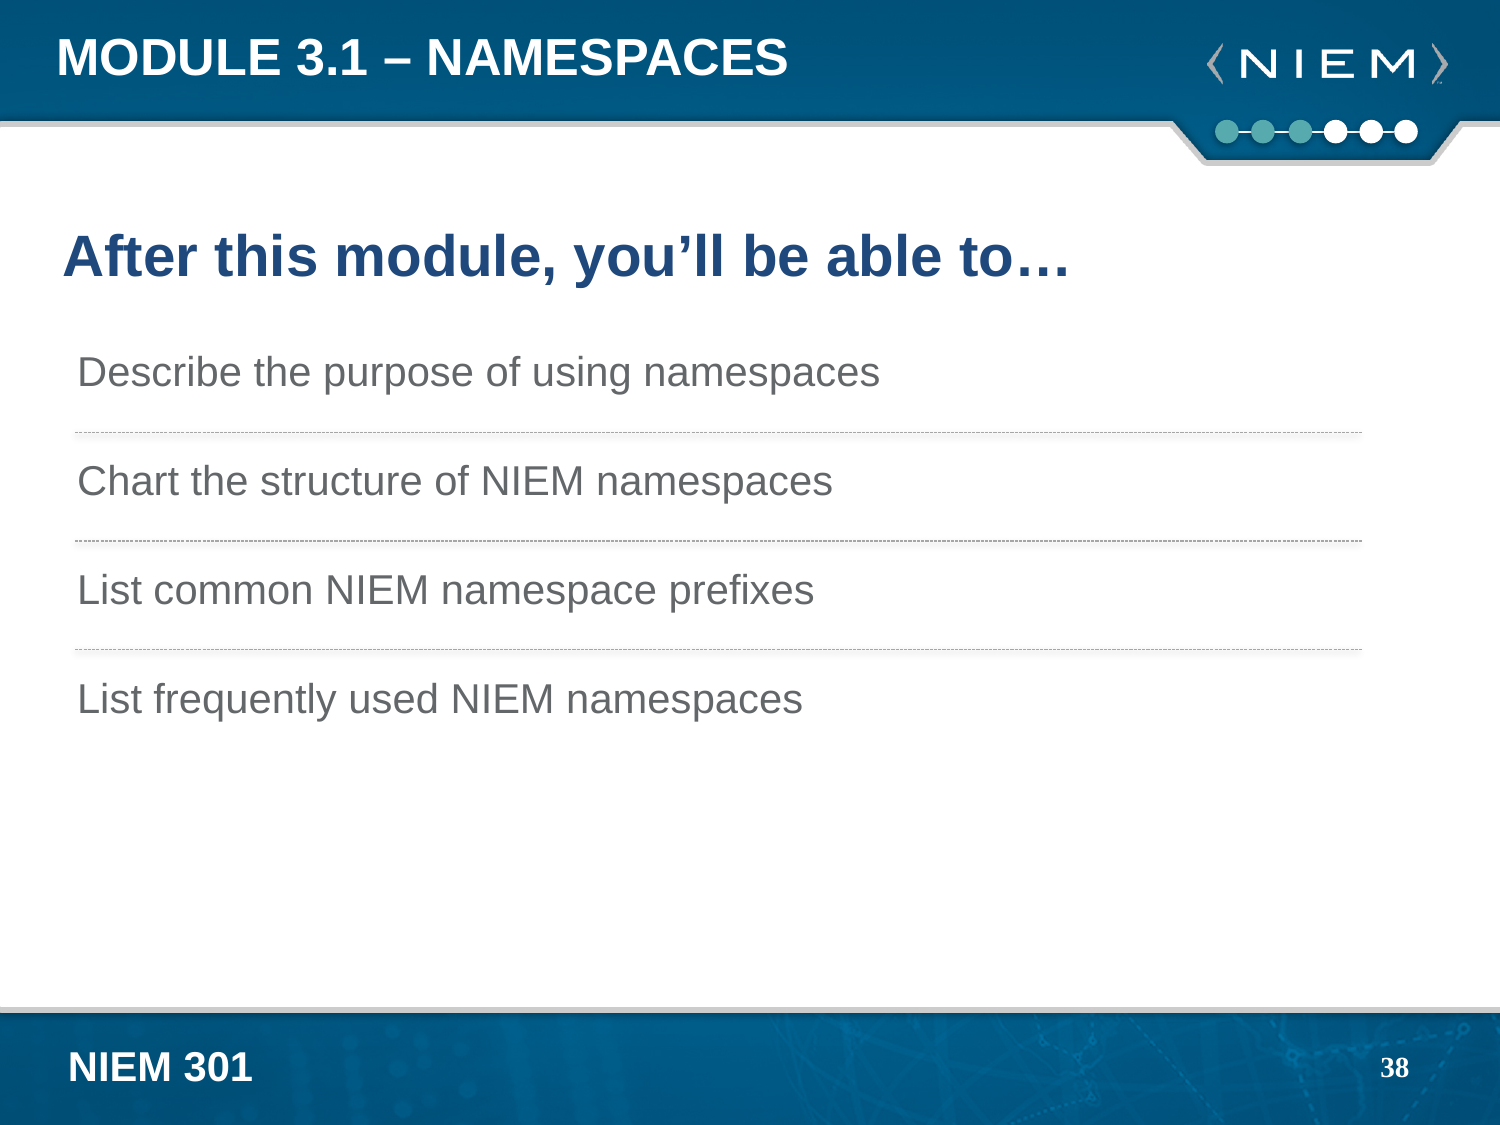

# module 3.1 – Namespaces

After this module, you’ll be able to…
Describe the purpose of using namespaces
Chart the structure of NIEM namespaces
List common NIEM namespace prefixes
List frequently used NIEM namespaces
38